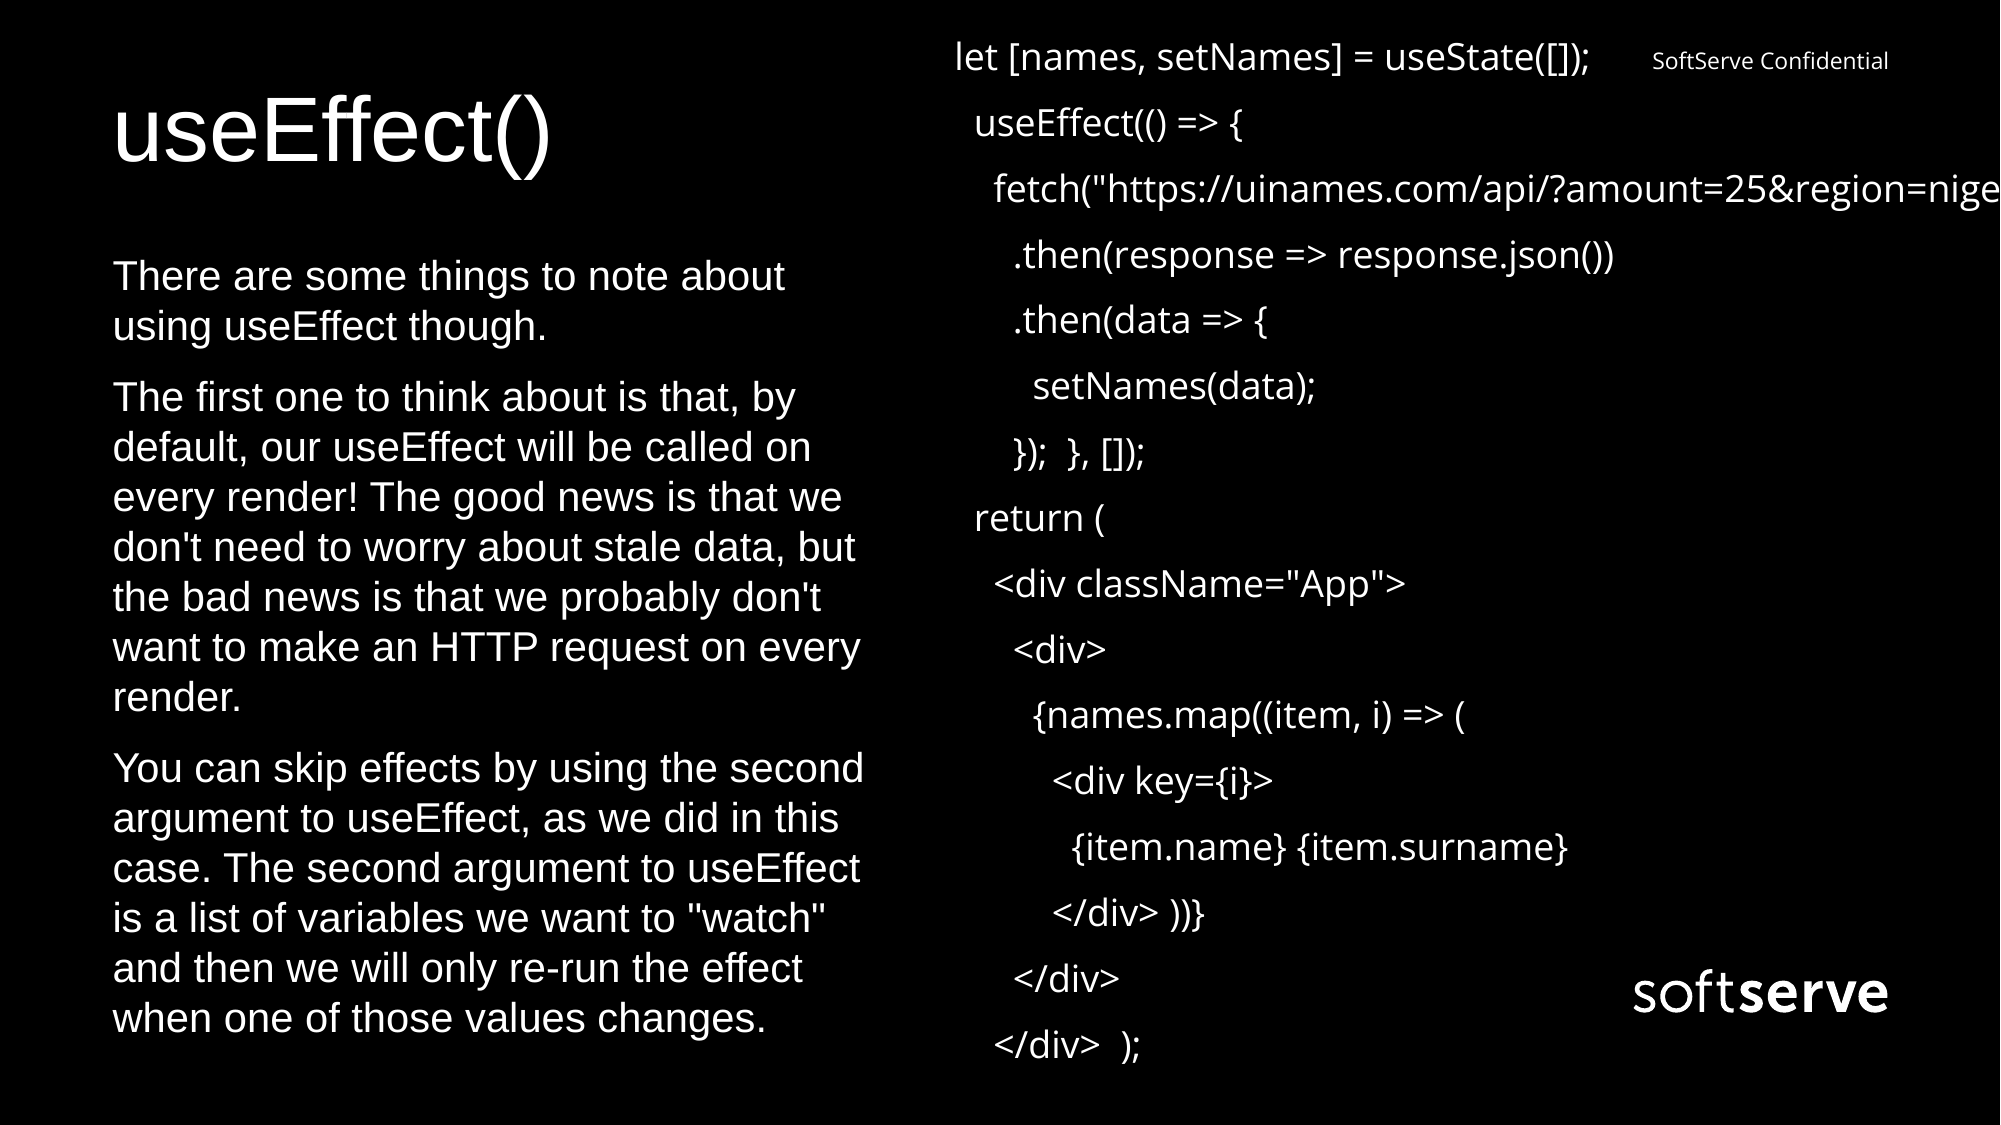

let [names, setNames] = useState([]);
  useEffect(() => {
    fetch("https://uinames.com/api/?amount=25&region=nigeria")
      .then(response => response.json())
      .then(data => {
        setNames(data);
      });  }, []);
  return (
    <div className="App">
      <div>
        {names.map((item, i) => (
          <div key={i}>
            {item.name} {item.surname}
          </div> ))}
      </div>
    </div>  );
# useEffect()
There are some things to note about using useEffect though.
The first one to think about is that, by default, our useEffect will be called on every render! The good news is that we don't need to worry about stale data, but the bad news is that we probably don't want to make an HTTP request on every render.
You can skip effects by using the second argument to useEffect, as we did in this case. The second argument to useEffect is a list of variables we want to "watch" and then we will only re-run the effect when one of those values changes.